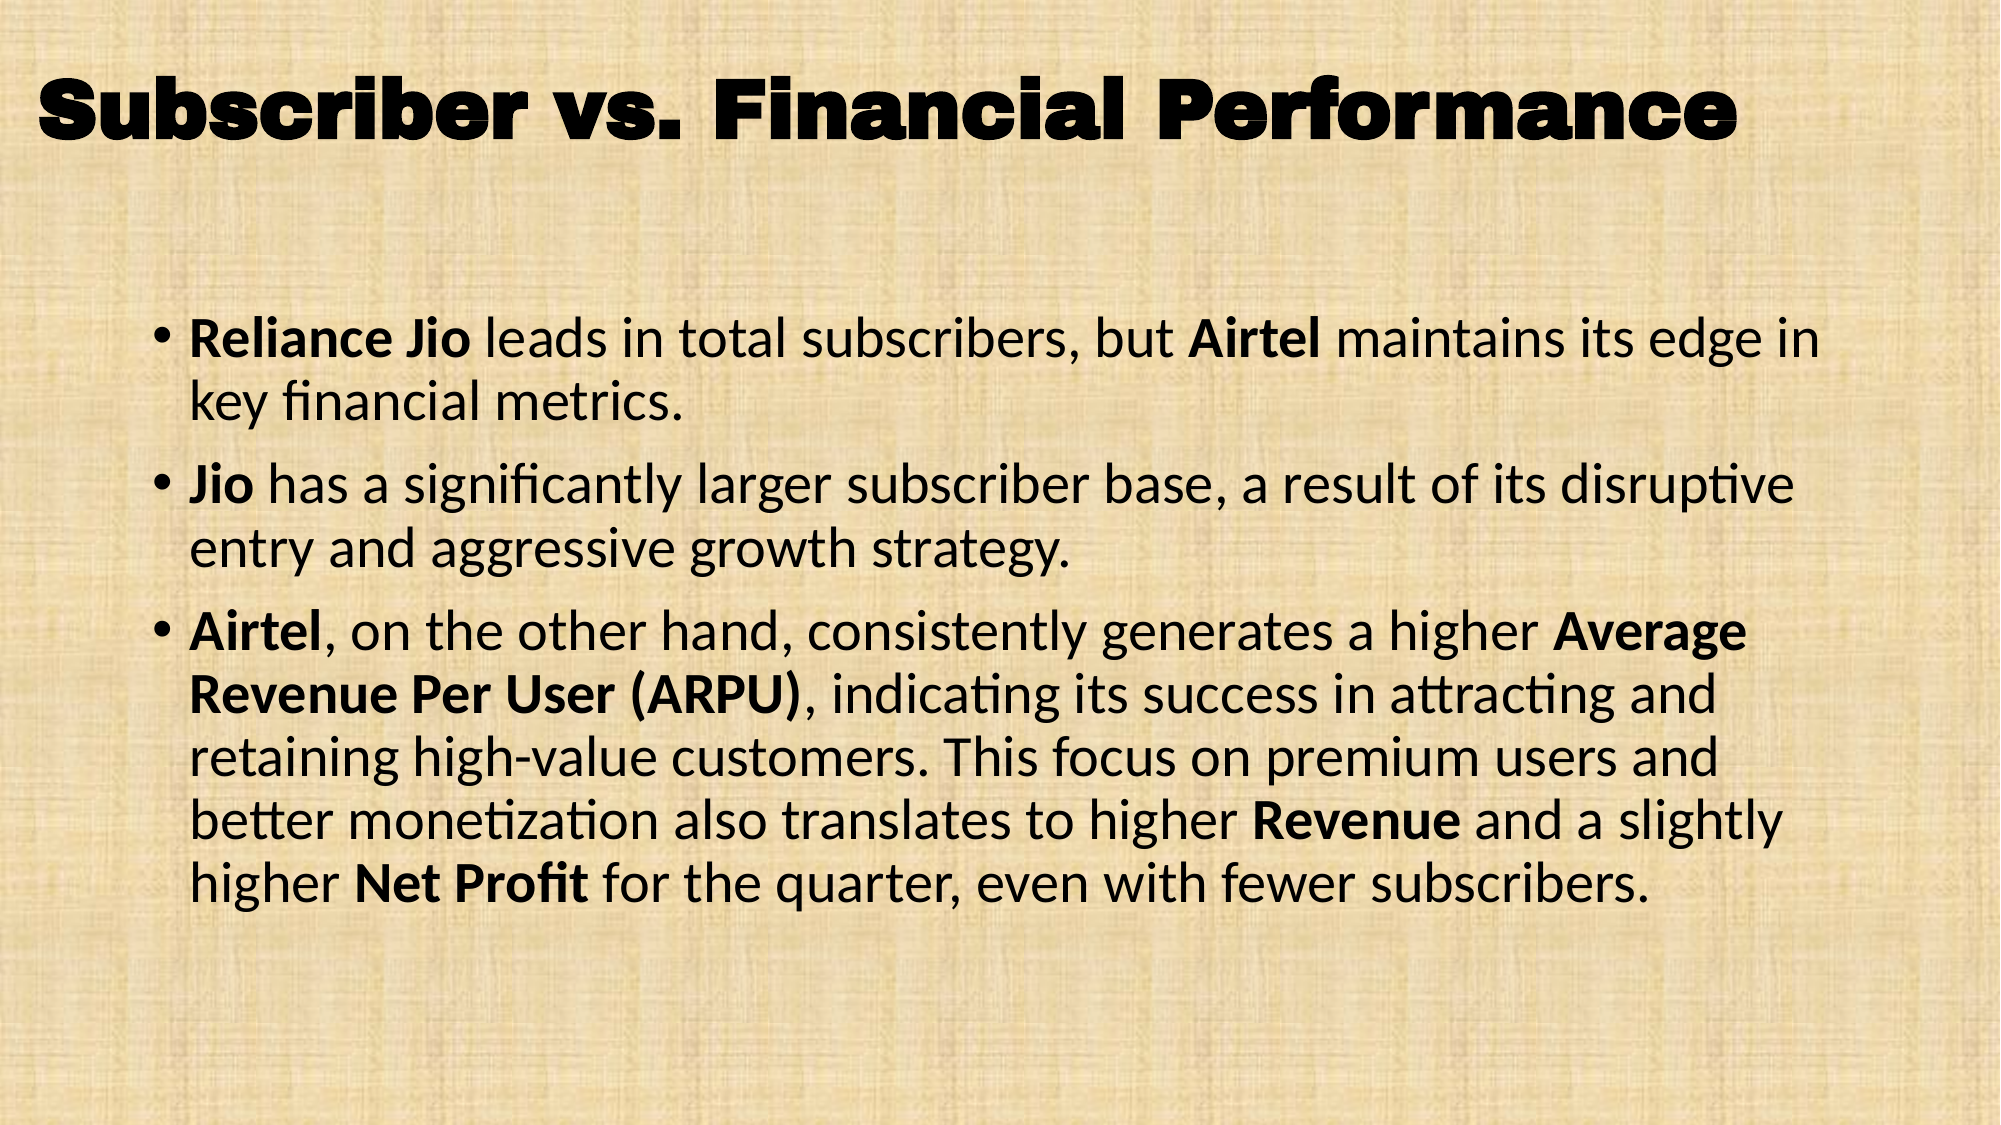

# Subscriber vs. Financial Performance
Reliance Jio leads in total subscribers, but Airtel maintains its edge in key financial metrics.
Jio has a significantly larger subscriber base, a result of its disruptive entry and aggressive growth strategy.
Airtel, on the other hand, consistently generates a higher Average Revenue Per User (ARPU), indicating its success in attracting and retaining high-value customers. This focus on premium users and better monetization also translates to higher Revenue and a slightly higher Net Profit for the quarter, even with fewer subscribers.